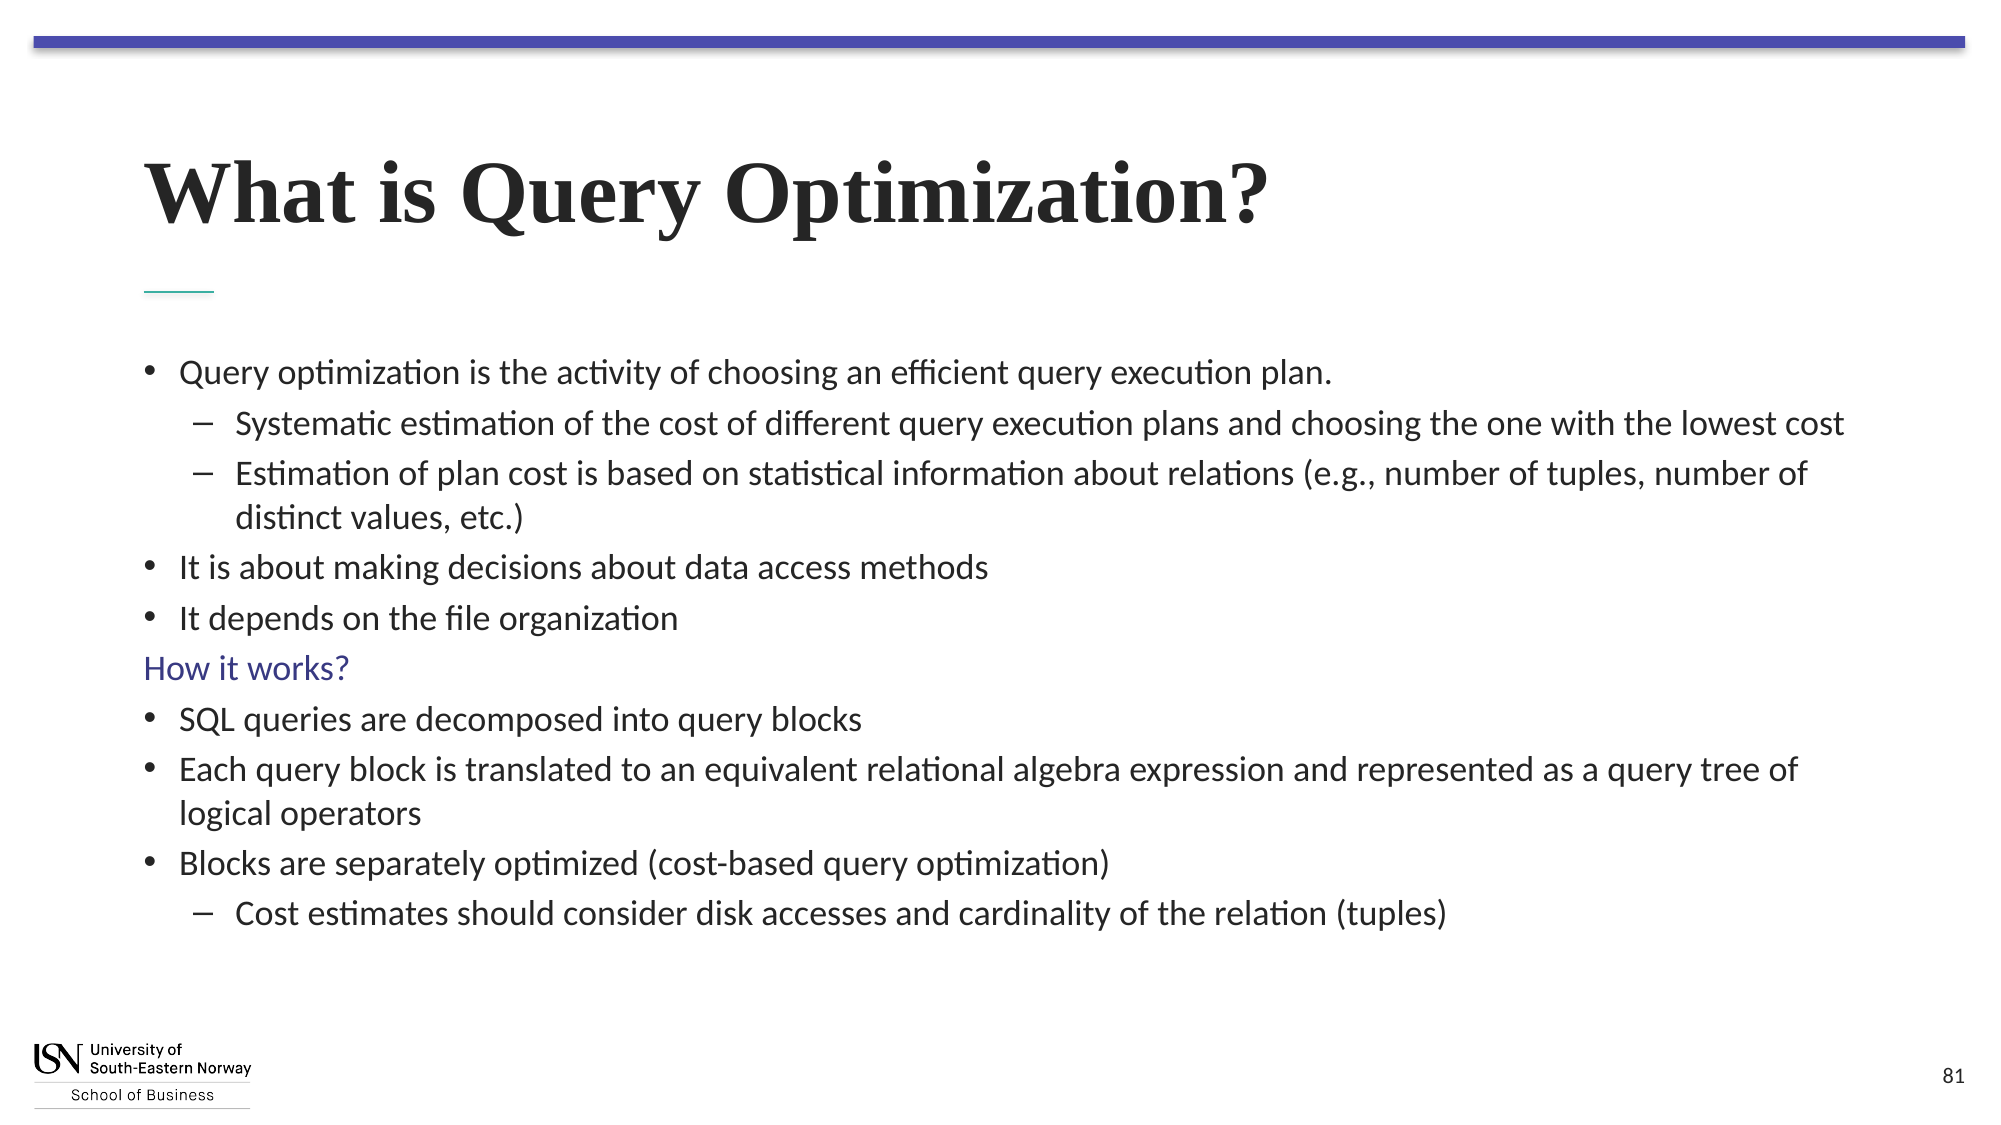

# What is Query Optimization?
Query optimization is the activity of choosing an efficient query execution plan.
Systematic estimation of the cost of different query execution plans and choosing the one with the lowest cost
Estimation of plan cost is based on statistical information about relations (e.g., number of tuples, number of distinct values, etc.)
It is about making decisions about data access methods
It depends on the file organization
How it works?
SQL queries are decomposed into query blocks
Each query block is translated to an equivalent relational algebra expression and represented as a query tree of logical operators
Blocks are separately optimized (cost-based query optimization)
Cost estimates should consider disk accesses and cardinality of the relation (tuples)

81